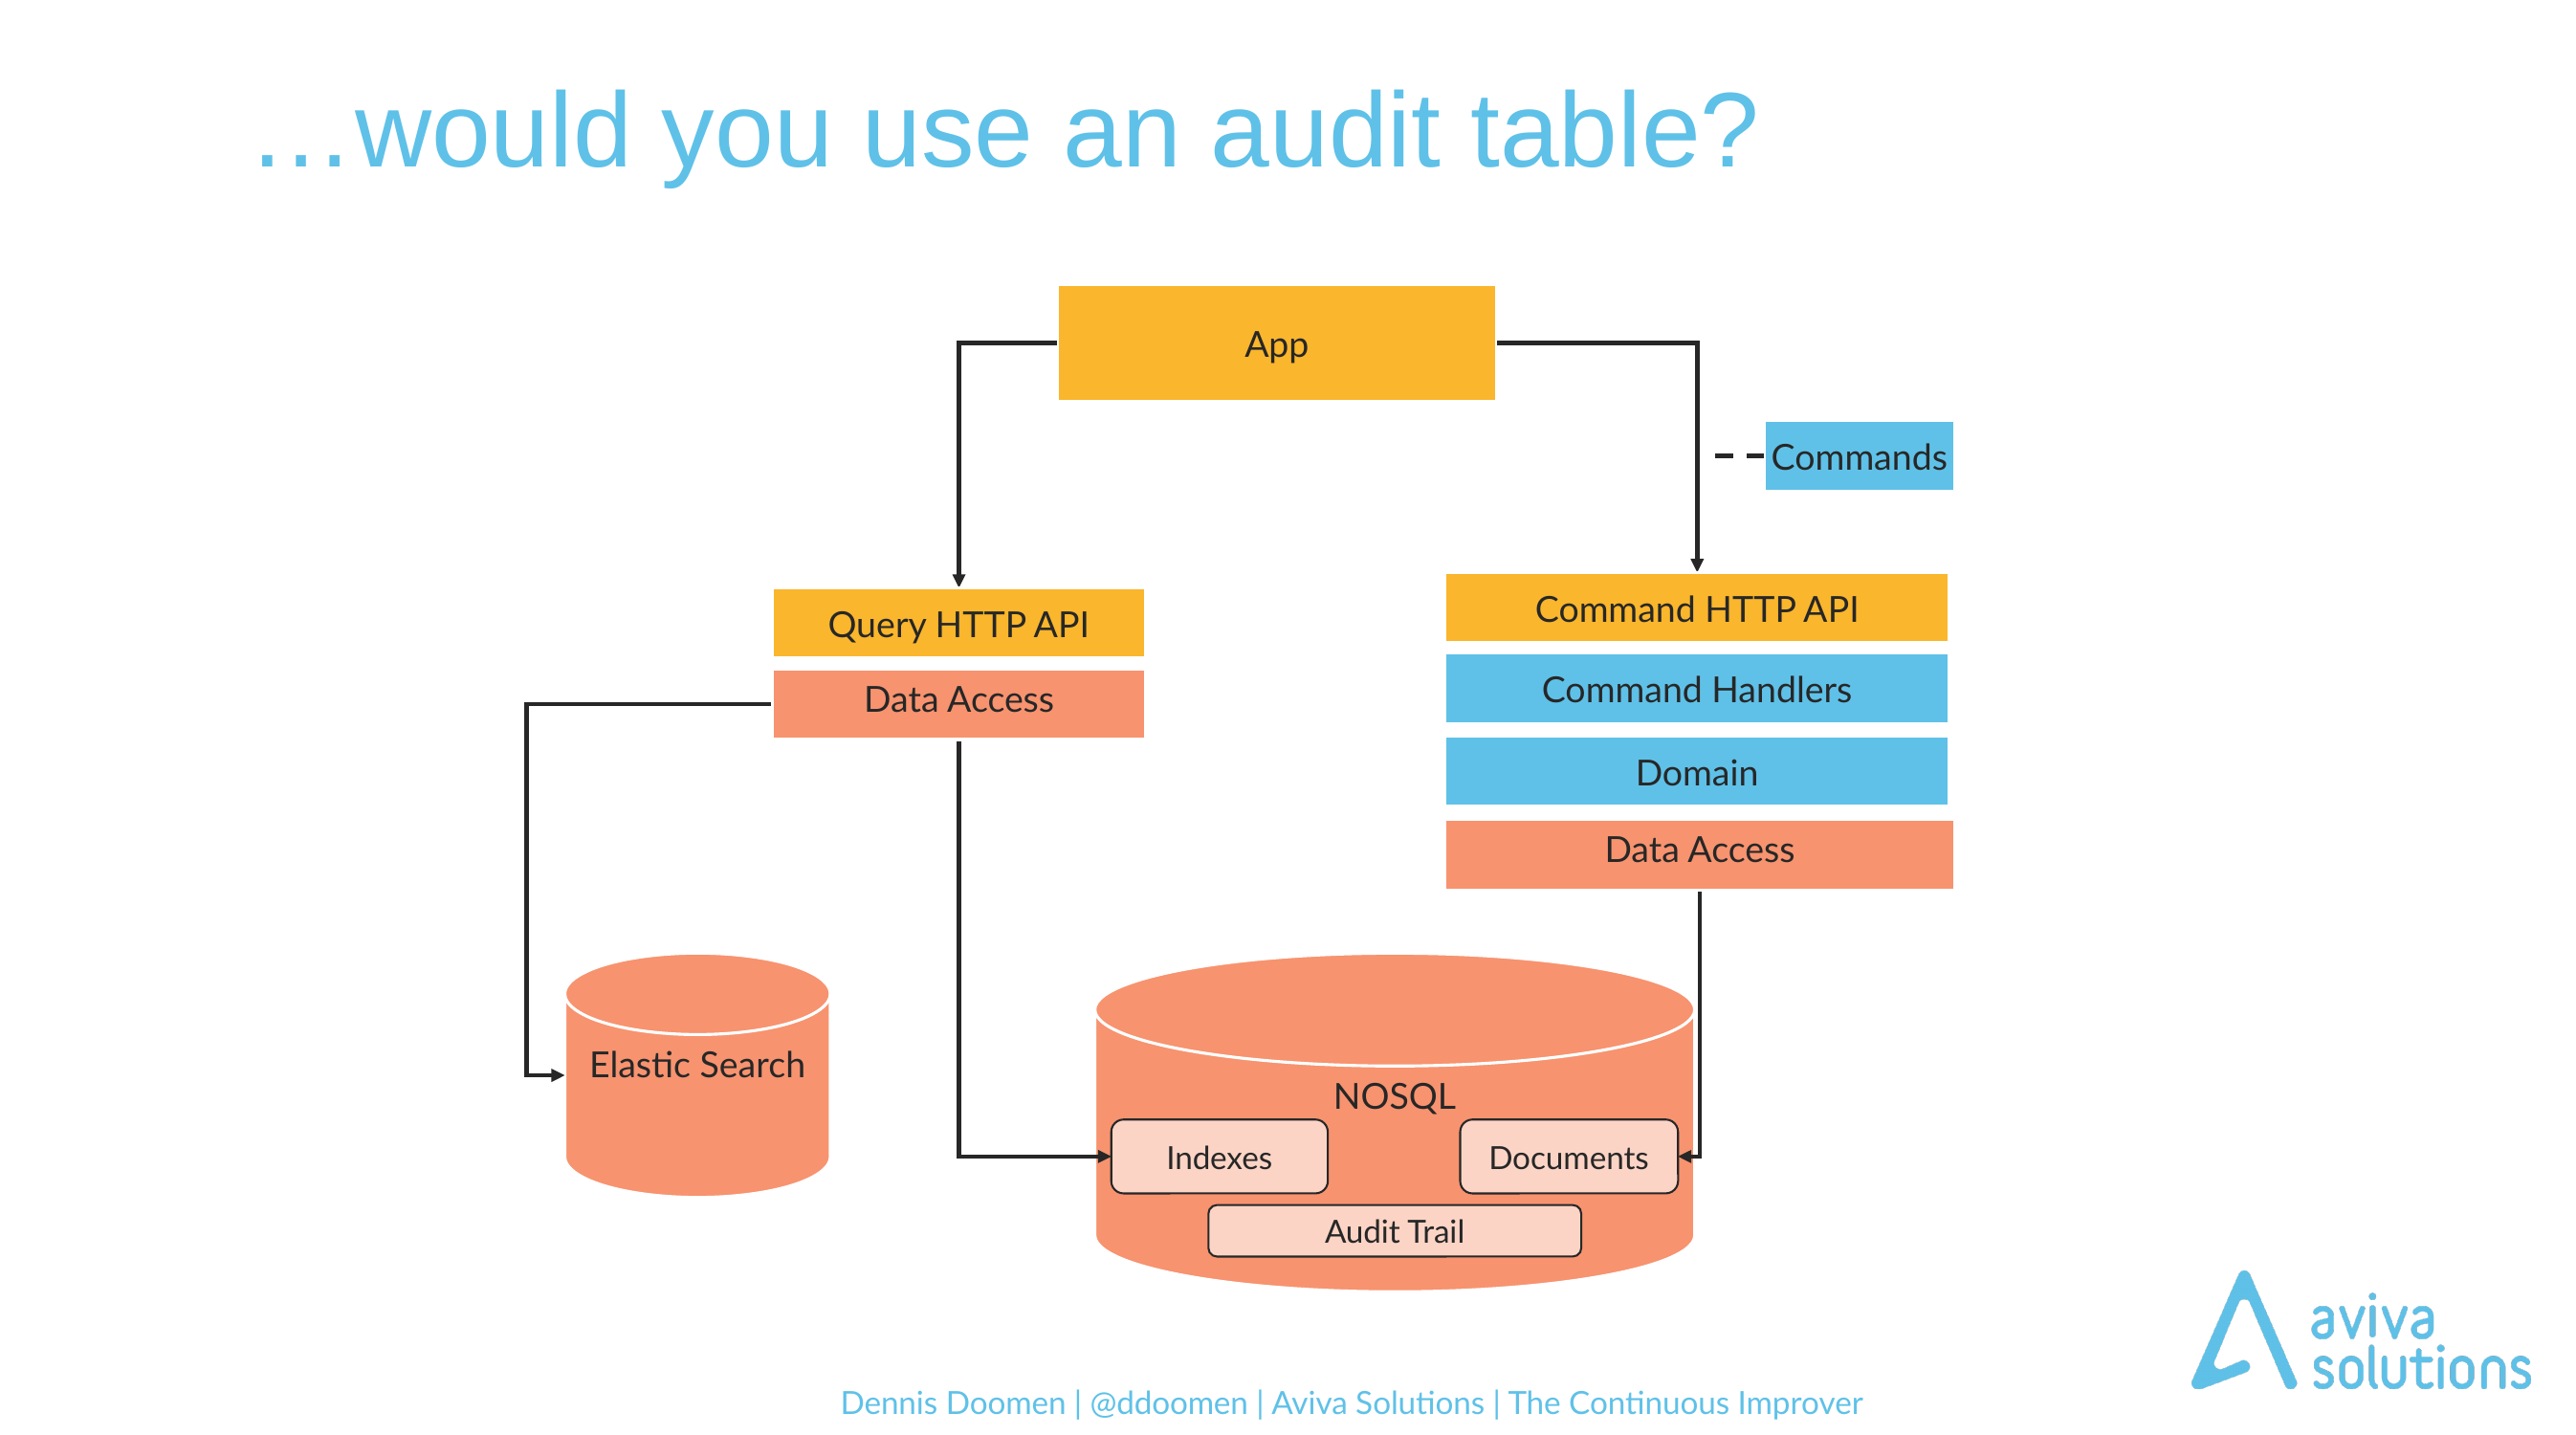

# …would you use an audit table?
App
Commands
Command HTTP API
Query HTTP API
Command Handlers
Data Access
Domain
Data Access
NOSQL
Elastic Search
Indexes
Documents
Audit Trail